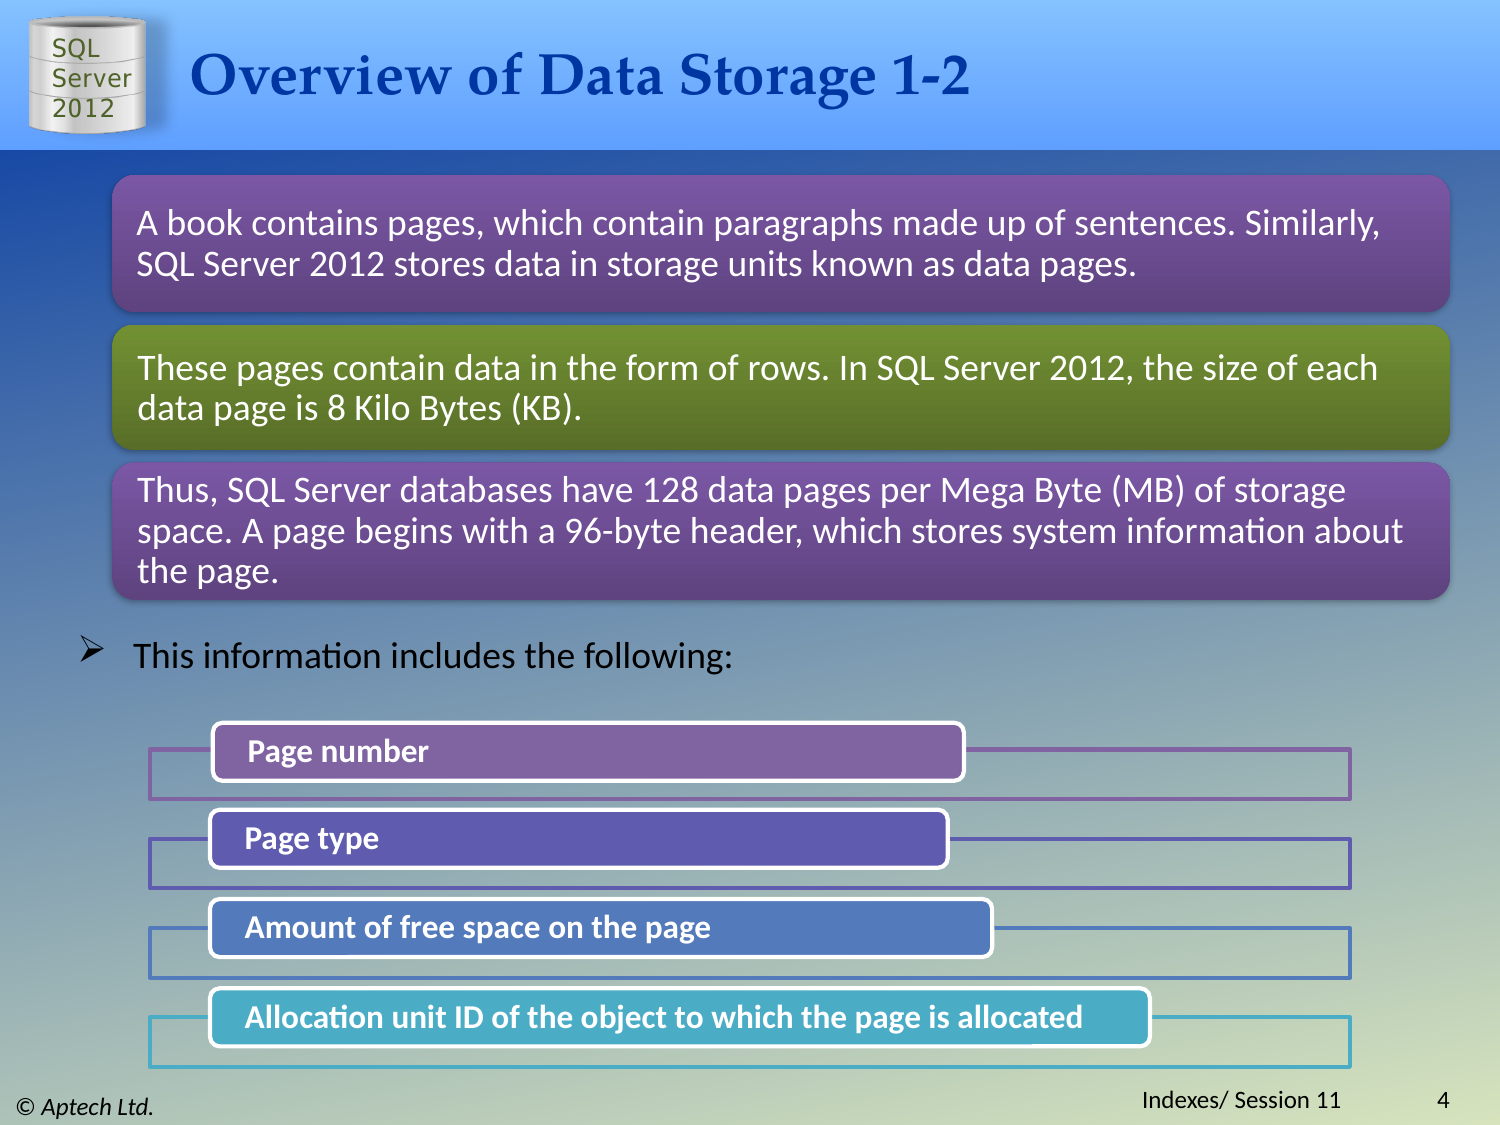

# Overview of Data Storage 1-2

A book contains pages, which contain paragraphs made up of sentences. Similarly, SQL Server 2012 stores data in storage units known as data pages.

These pages contain data in the form of rows. In SQL Server 2012, the size of each data page is 8 Kilo Bytes (KB).

Thus, SQL Server databases have 128 data pages per Mega Byte (MB) of storage space. A page begins with a 96-byte header, which stores system information about the page.
This information includes the following:
Page number
Page type
Amount of free space on the page
Allocation unit ID of the object to which the page is allocated
Indexes/ Session 11
4